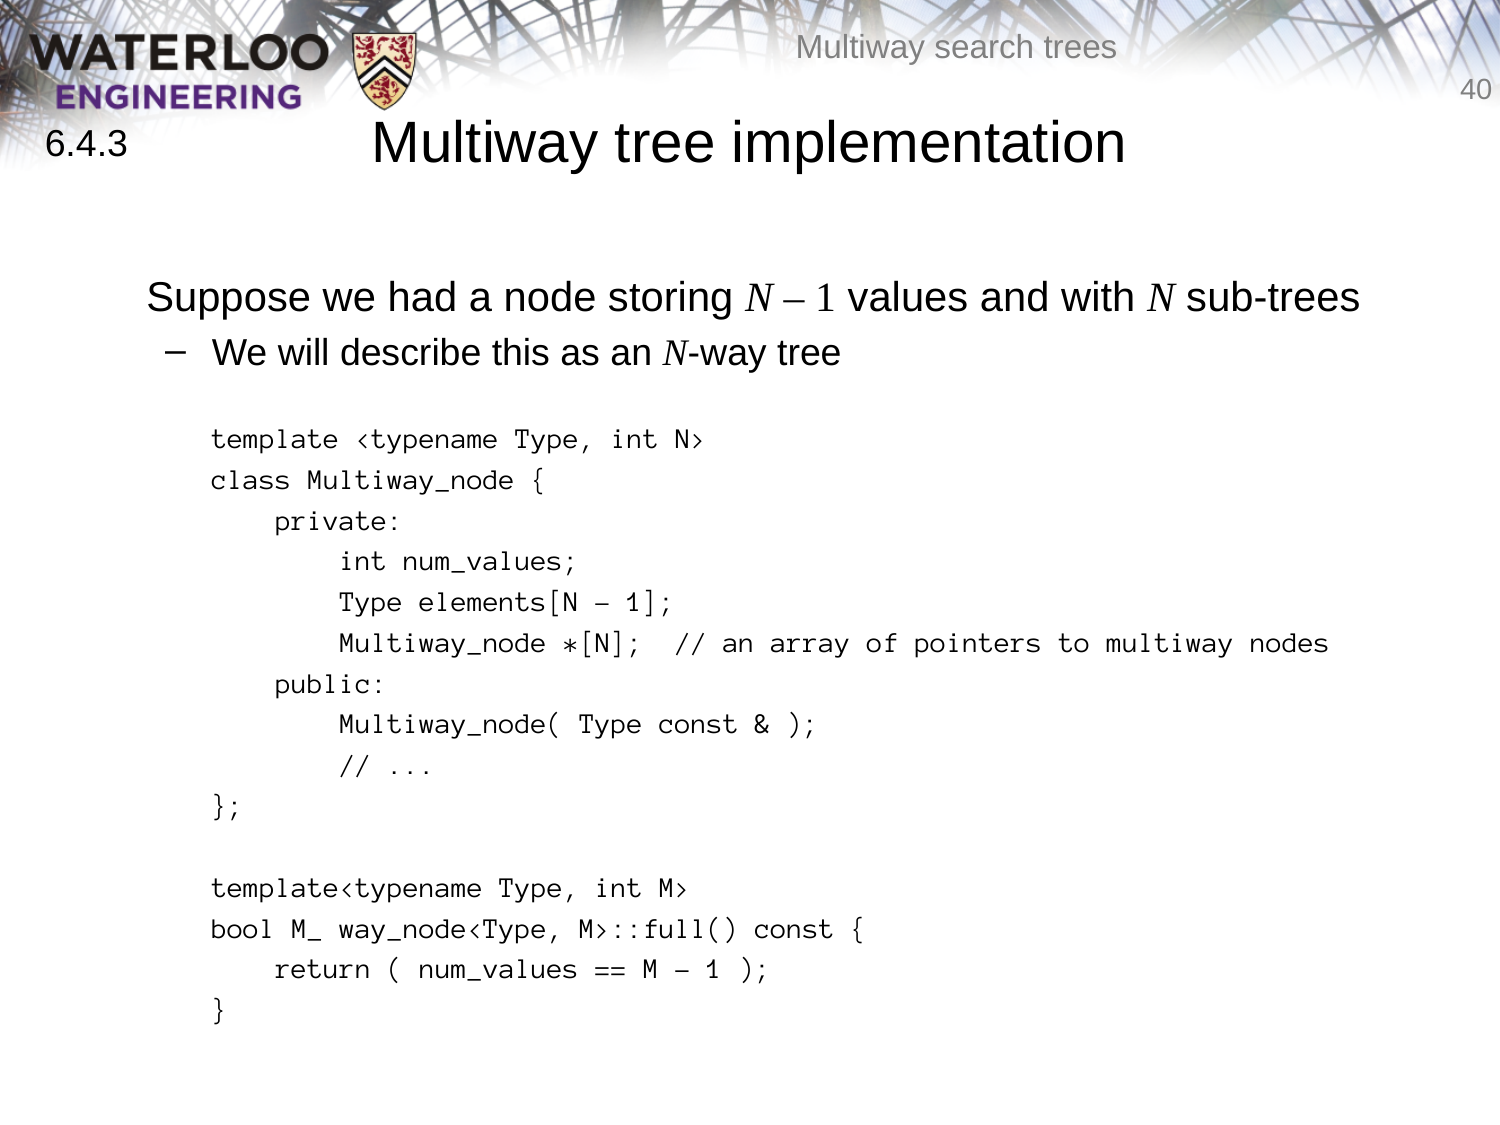

# Multiway tree implementation
6.4.3
	Suppose we had a node storing N – 1 values and with N sub-trees
We will describe this as an N-way tree

	template <typename Type, int N>
	class Multiway_node {
	    private:
	        int num_values;
	        Type elements[N – 1];
	        Multiway_node *[N];  // an array of pointers to multiway nodes
	    public:
	        Multiway_node( Type const & );
	        // ...
	};

	template<typename Type, int M>
	bool M_ way_node<Type, M>::full() const {
	    return ( num_values == M - 1 );
	}